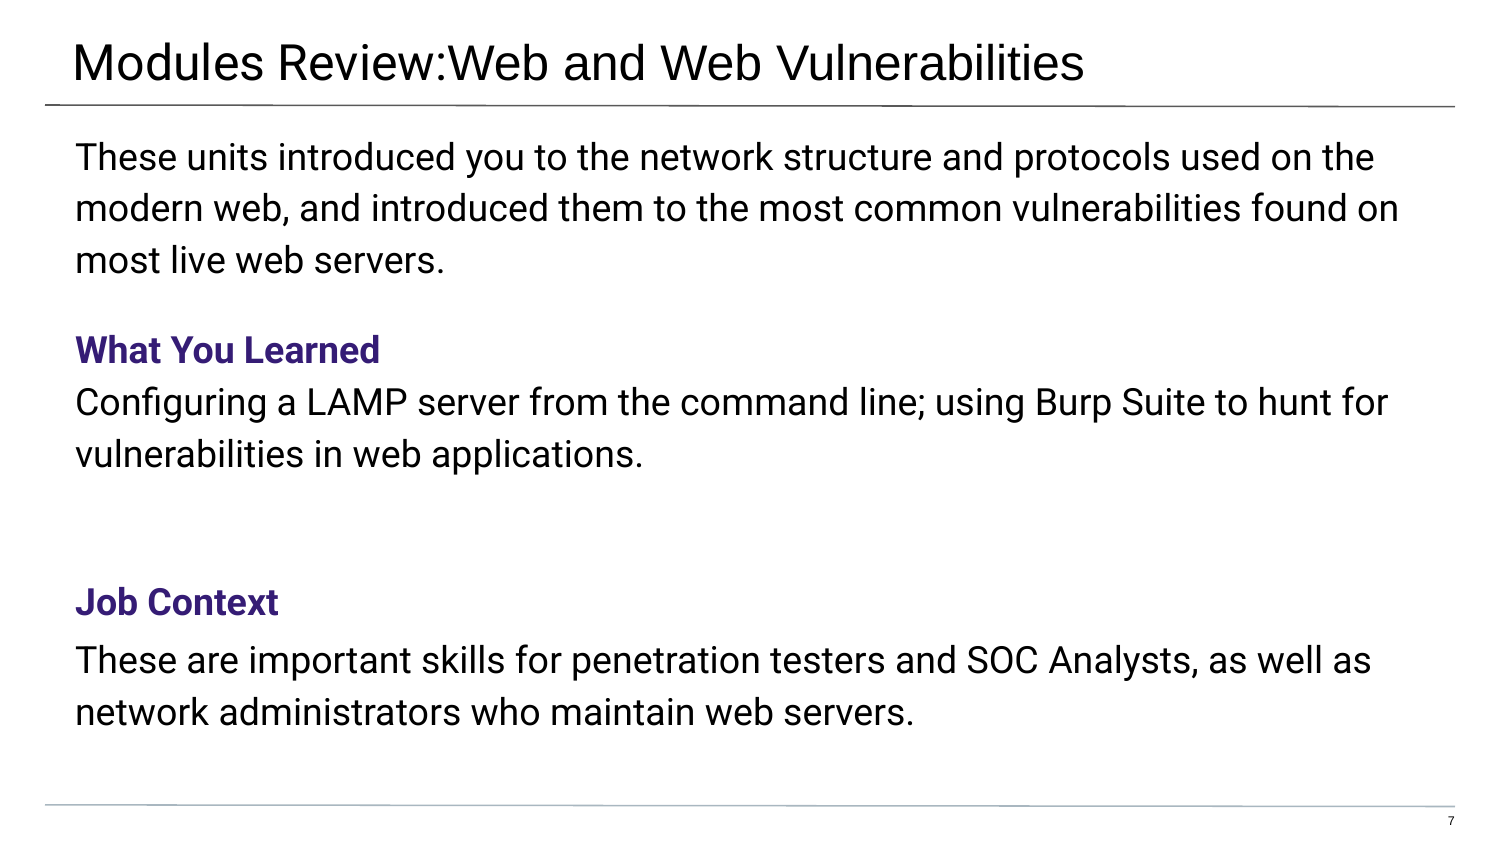

# Modules Review:Web and Web Vulnerabilities
These units introduced you to the network structure and protocols used on the modern web, and introduced them to the most common vulnerabilities found on most live web servers.
What You Learned
Configuring a LAMP server from the command line; using Burp Suite to hunt for vulnerabilities in web applications.

Job Context
These are important skills for penetration testers and SOC Analysts, as well as network administrators who maintain web servers.

7